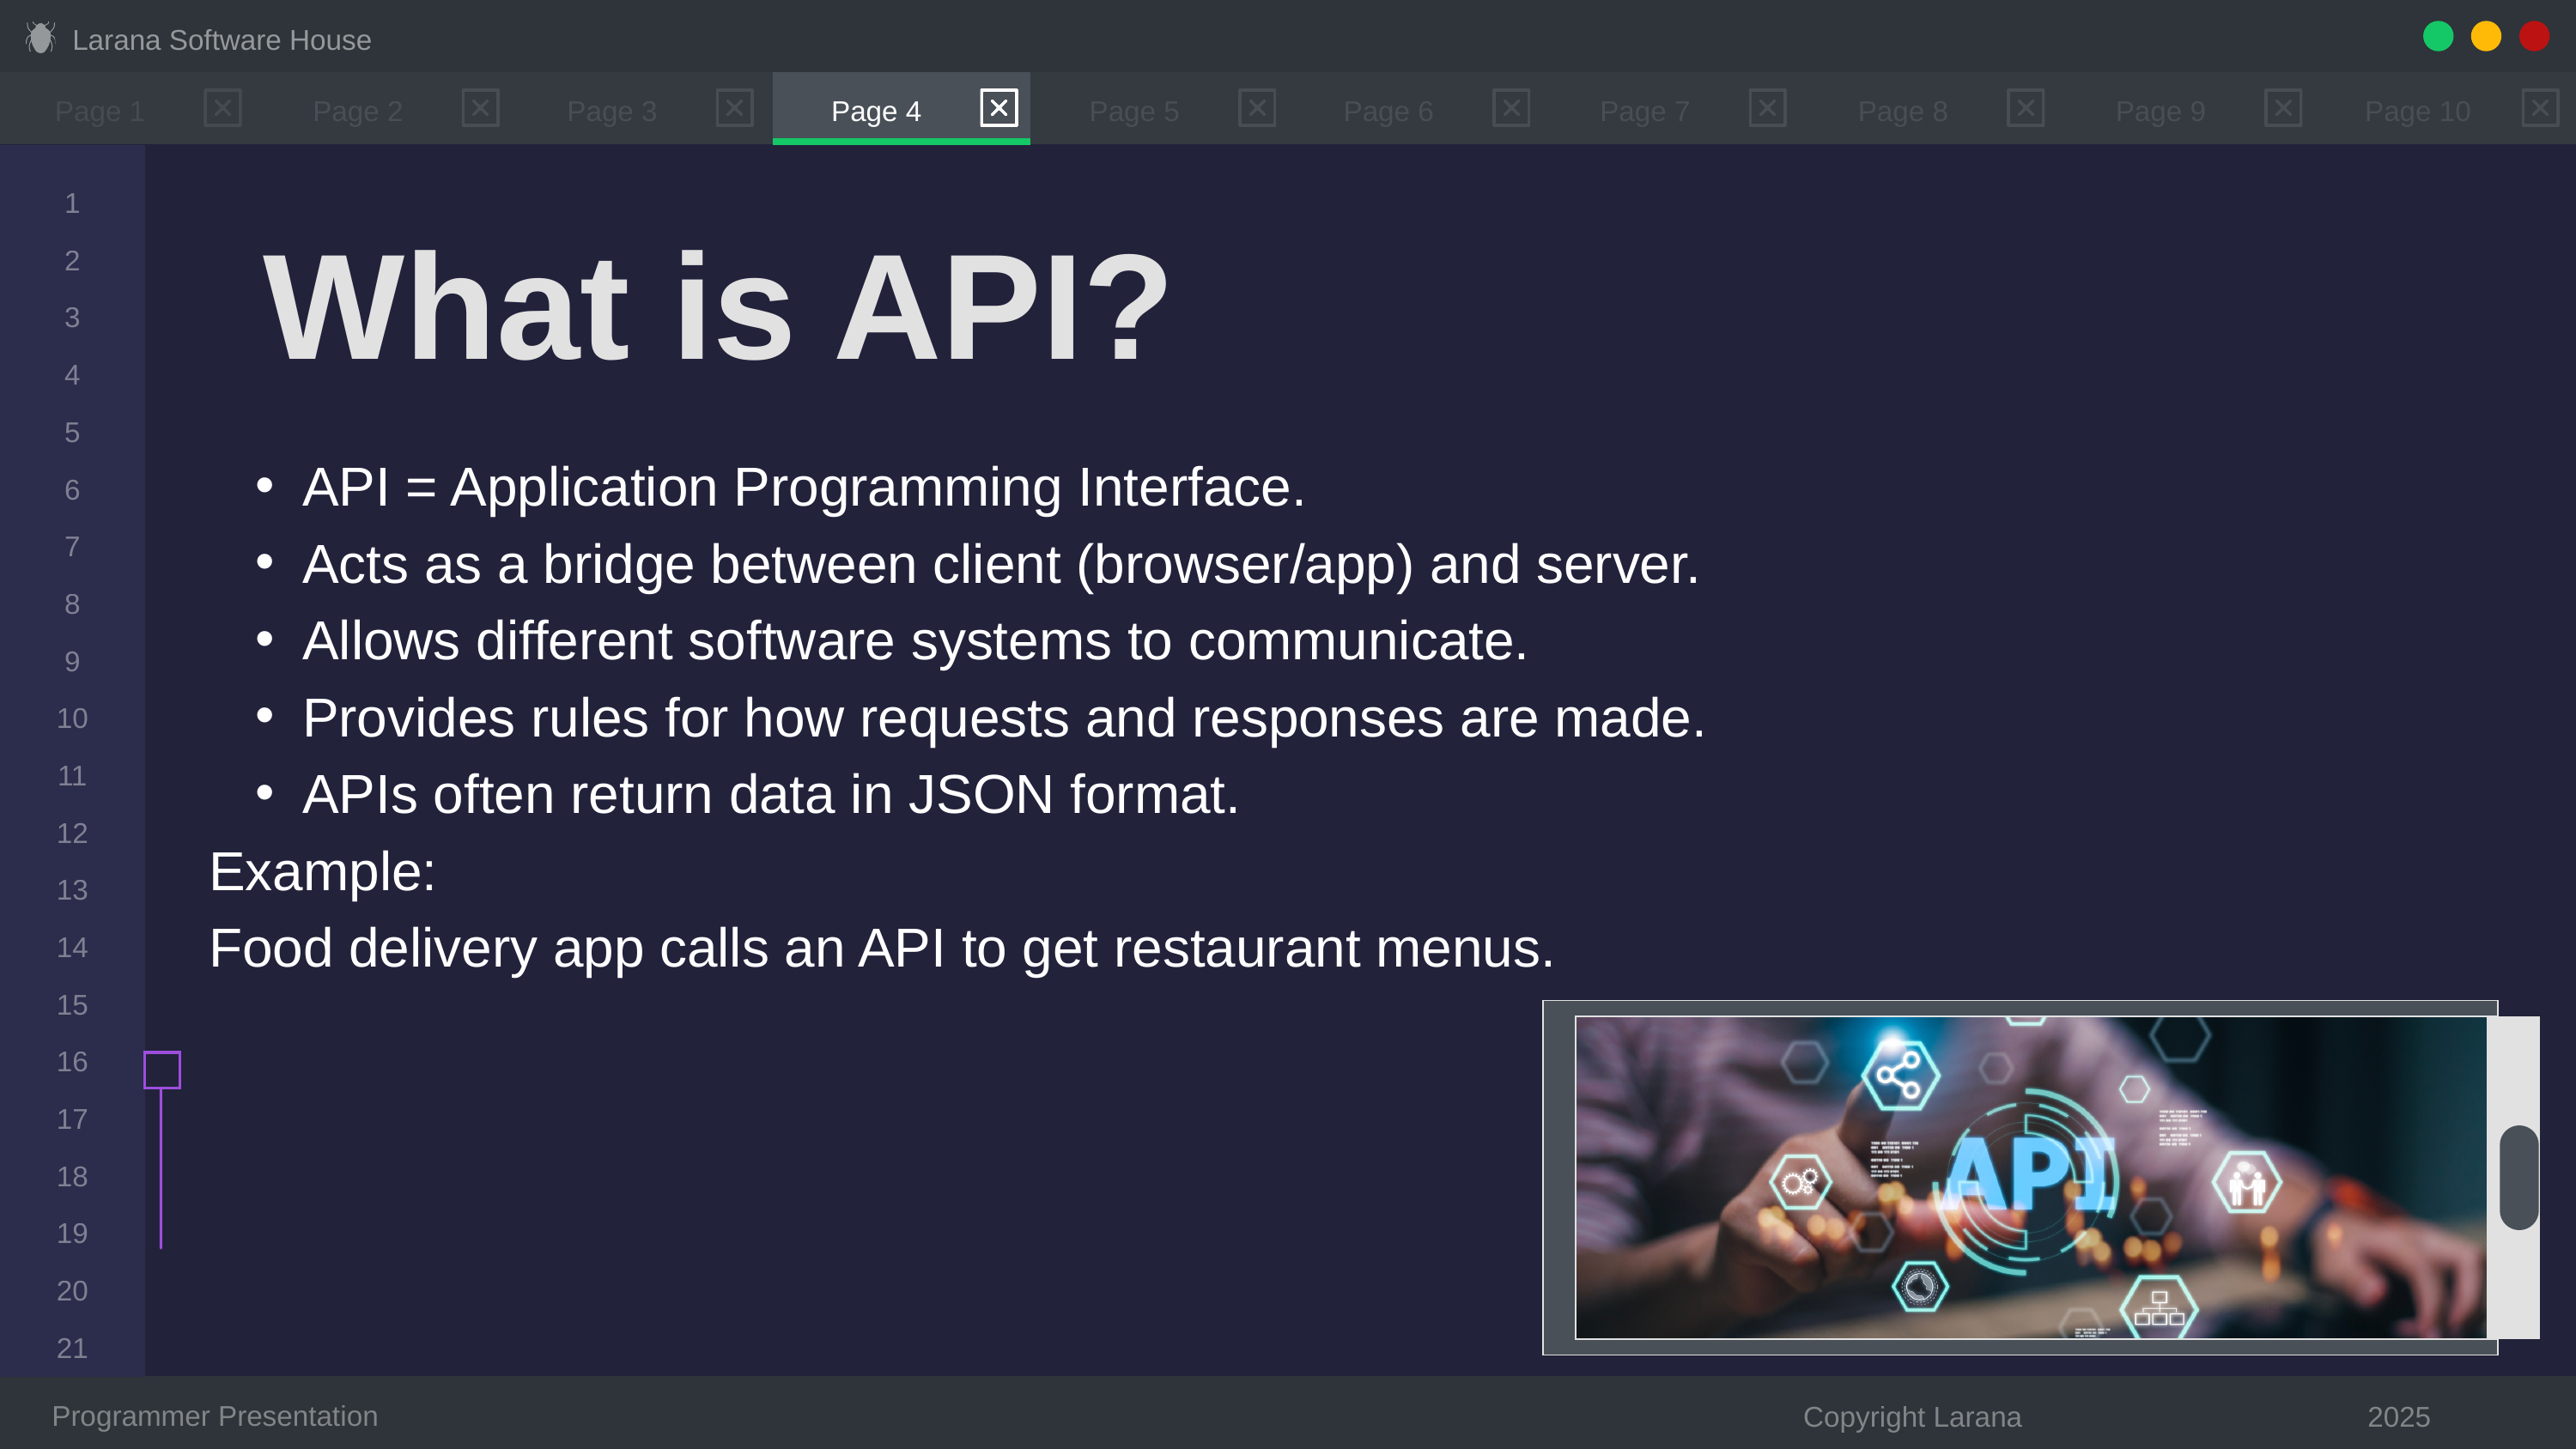

Larana Software House

Page 1
Page 2
Page 3
Page 4
Page 5
Page 6
Page 7
Page 8
Page 9
Page 10

1
2
3
4
5
6
7
8
9
10
11
12
13
14
15
16
17
18
19
20
21
 What is API?

API = Application Programming Interface.
Acts as a bridge between client (browser/app) and server.
Allows different software systems to communicate.
Provides rules for how requests and responses are made.
APIs often return data in JSON format.
Example:
Food delivery app calls an API to get restaurant menus.

Programmer Presentation
Copyright Larana
2025